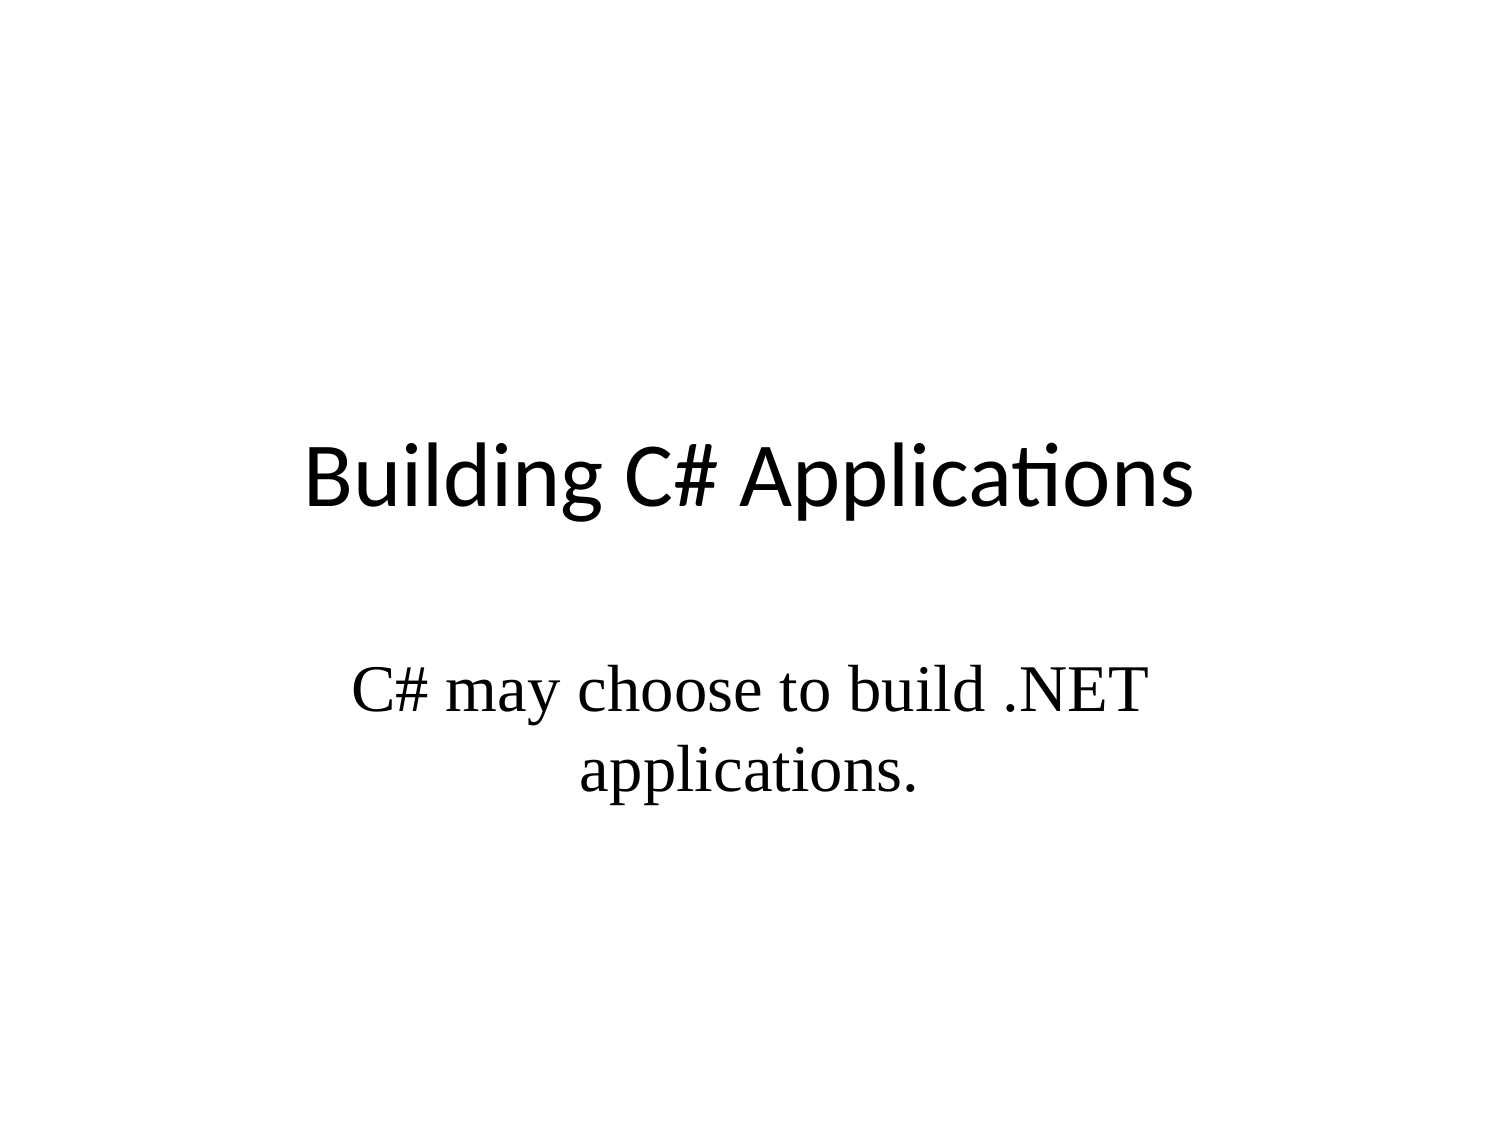

# Building C# Applications
C# may choose to build .NET applications.